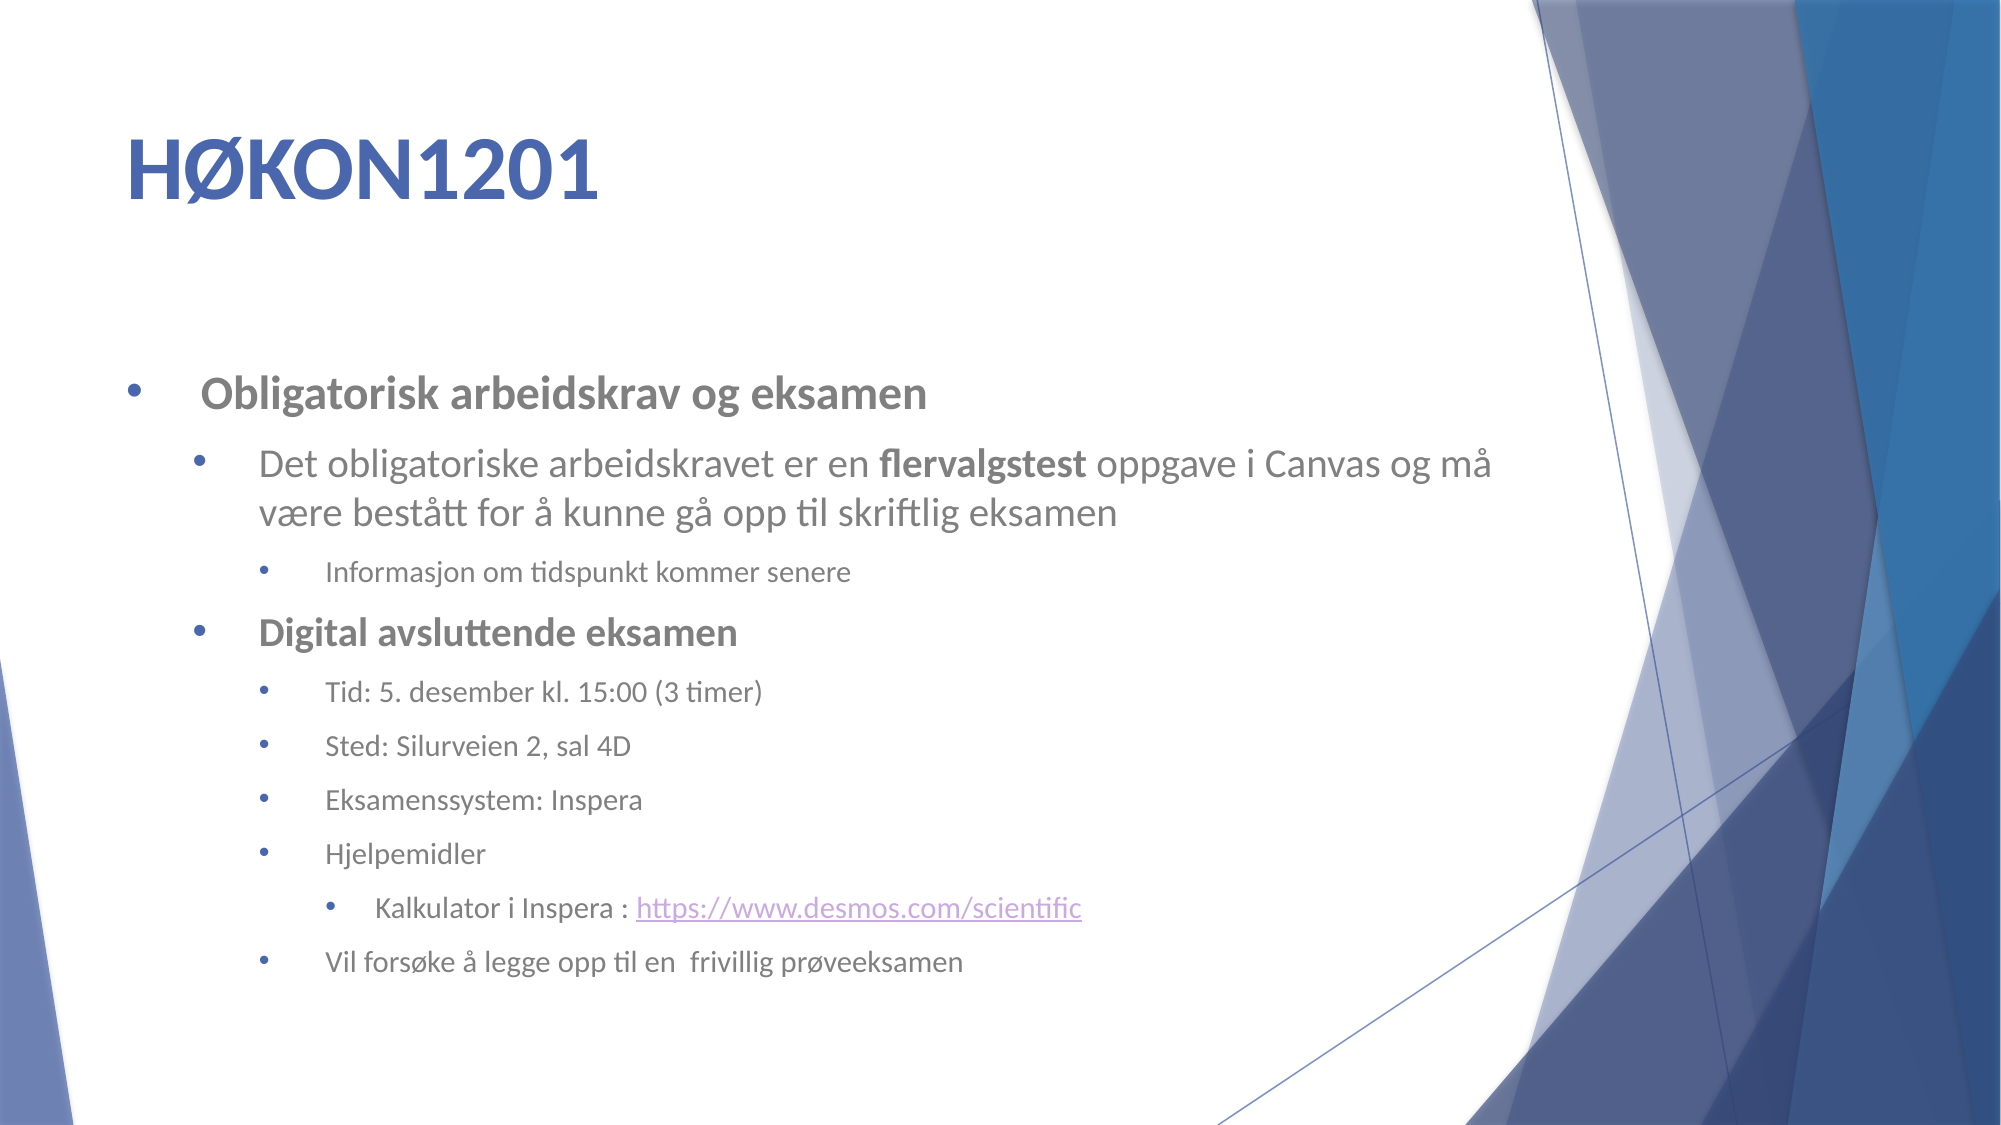

# HØKON1201
Obligatorisk arbeidskrav og eksamen
Det obligatoriske arbeidskravet er en flervalgstest oppgave i Canvas og må være bestått for å kunne gå opp til skriftlig eksamen
Informasjon om tidspunkt kommer senere
Digital avsluttende eksamen
Tid: 5. desember kl. 15:00 (3 timer)
Sted: Silurveien 2, sal 4D
Eksamenssystem: Inspera
Hjelpemidler
Kalkulator i Inspera : https://www.desmos.com/scientific
Vil forsøke å legge opp til en  frivillig prøveeksamen